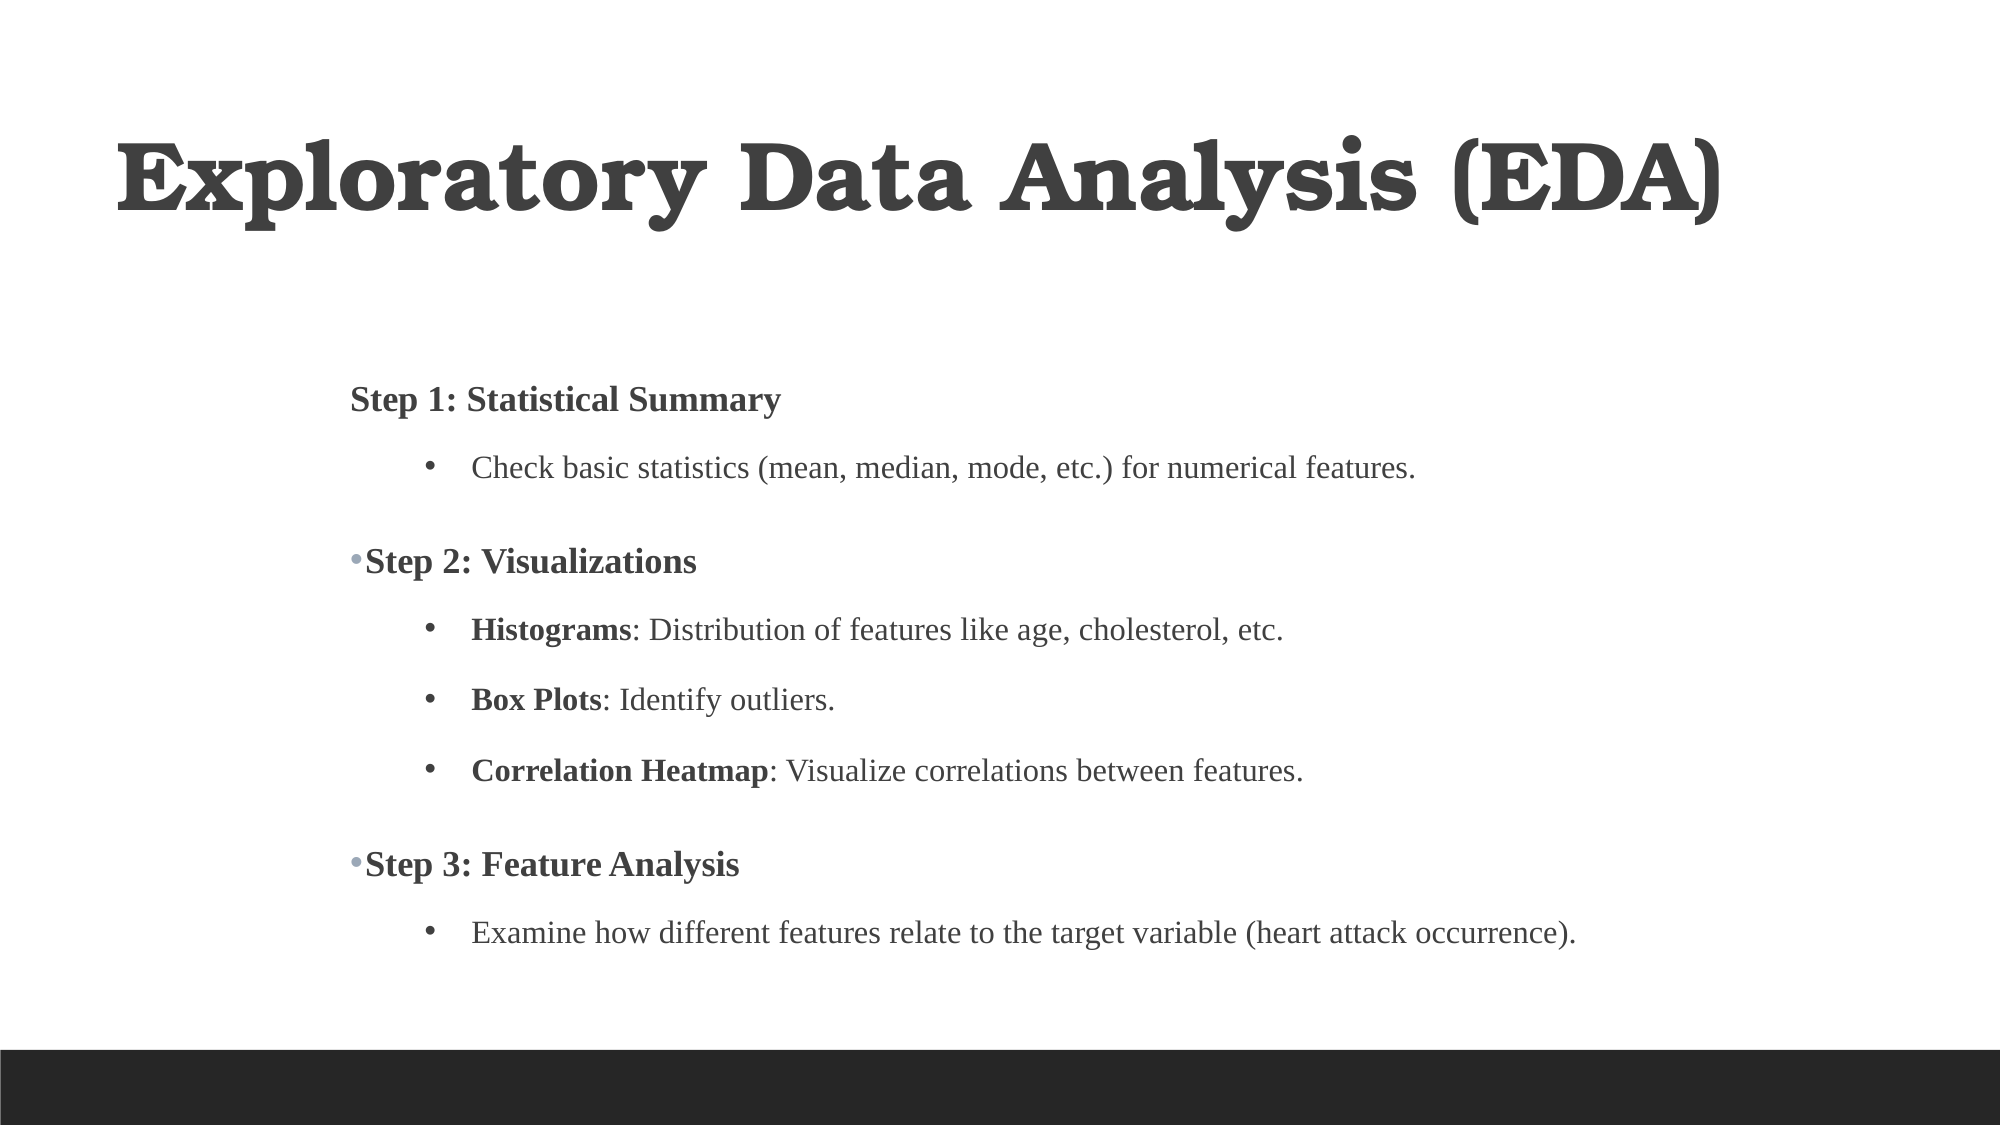

Exploratory Data Analysis (EDA)
Step 1: Statistical Summary
Check basic statistics (mean, median, mode, etc.) for numerical features.
Step 2: Visualizations
Histograms: Distribution of features like age, cholesterol, etc.
Box Plots: Identify outliers.
Correlation Heatmap: Visualize correlations between features.
Step 3: Feature Analysis
Examine how different features relate to the target variable (heart attack occurrence).